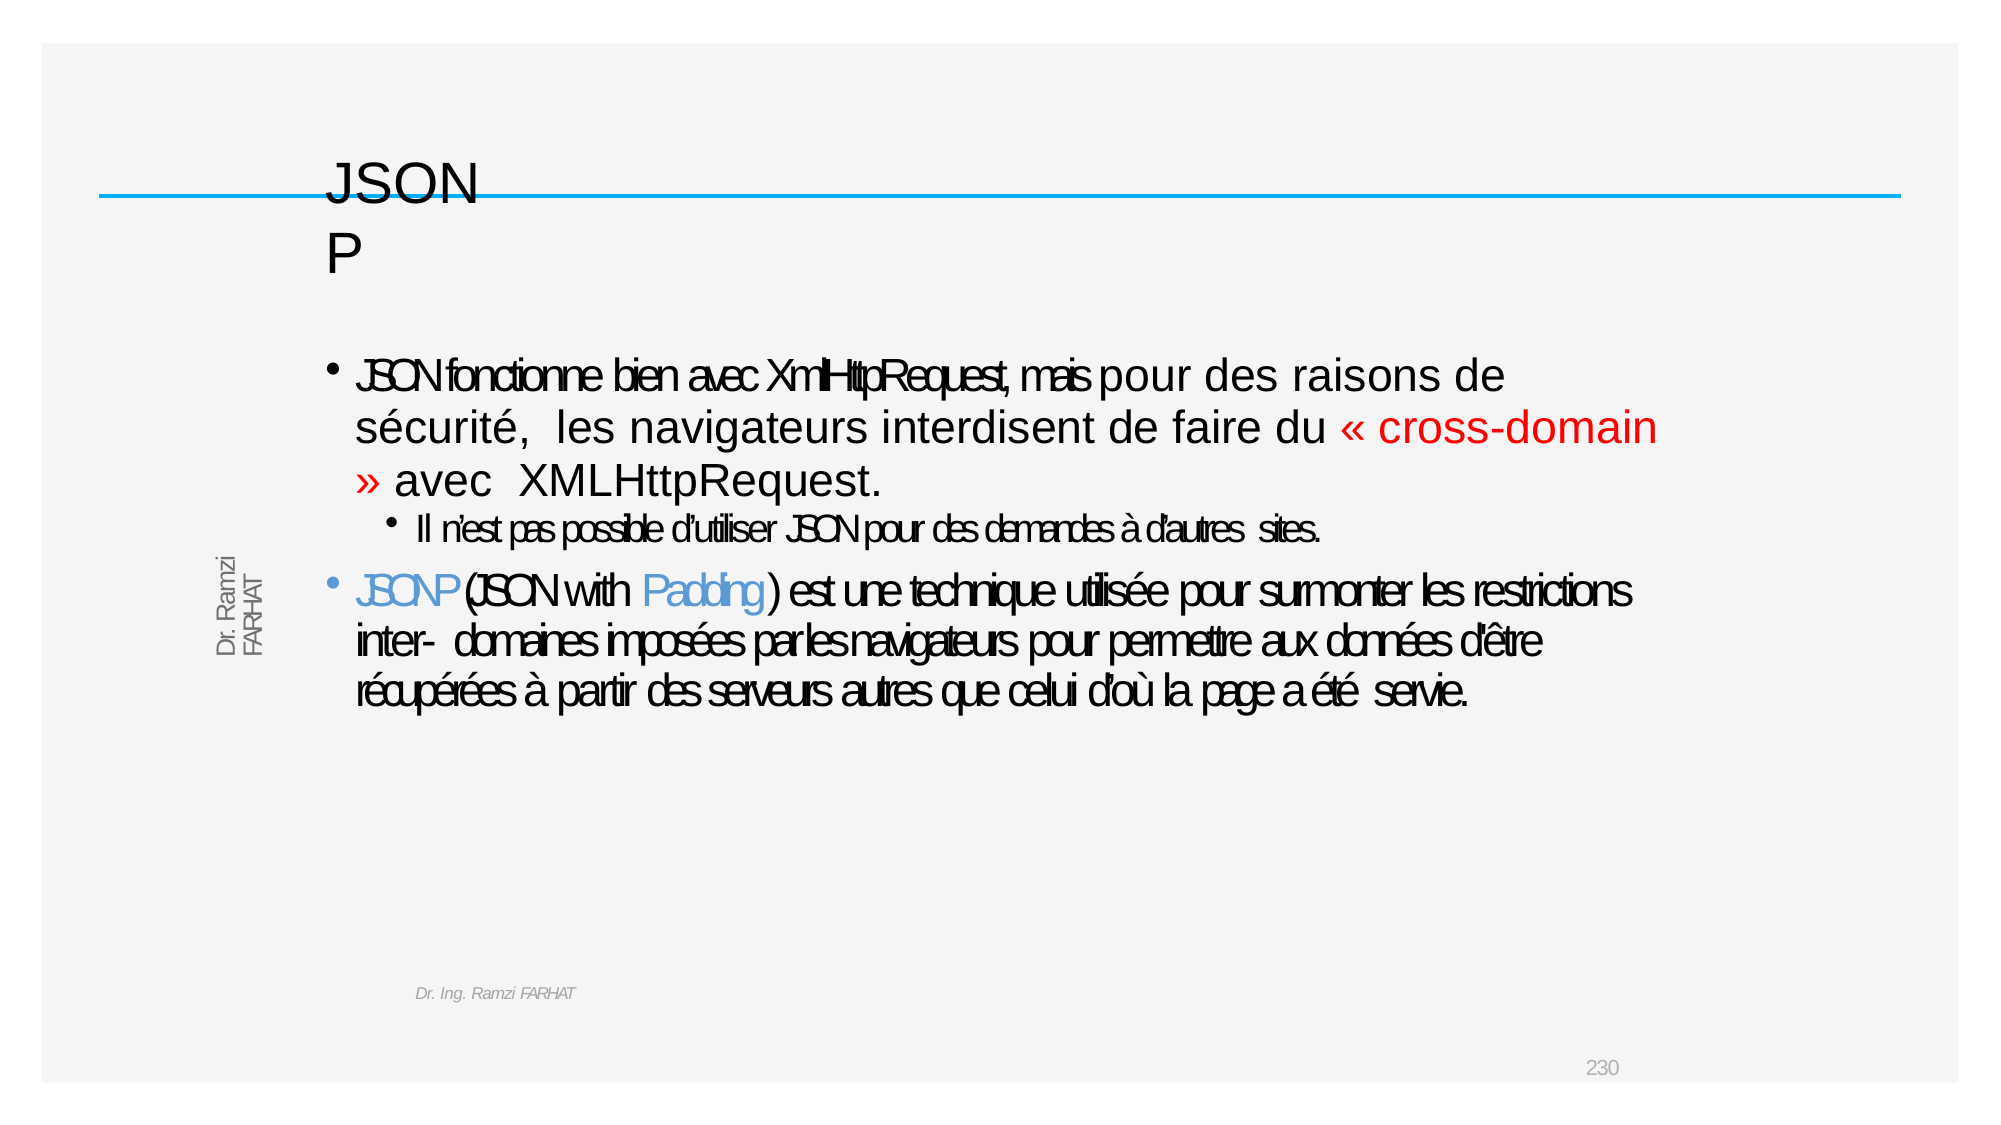

# JSONP
JSON fonctionne bien avec XmlHttpRequest, mais pour des raisons de sécurité,  les navigateurs interdisent de faire du « cross-domain » avec  XMLHttpRequest.
Il n’est pas possible d’utiliser JSON pour des demandes à d’autres sites.
JSONP (JSON with Padding) est une technique utilisée pour surmonter les restrictions inter-  domaines imposées par les navigateurs pour permettre aux données d'être récupérées à  partir des serveurs autres que celui d’où la page a été servie.
Dr. Ramzi FARHAT
Dr. Ing. Ramzi FARHAT
230